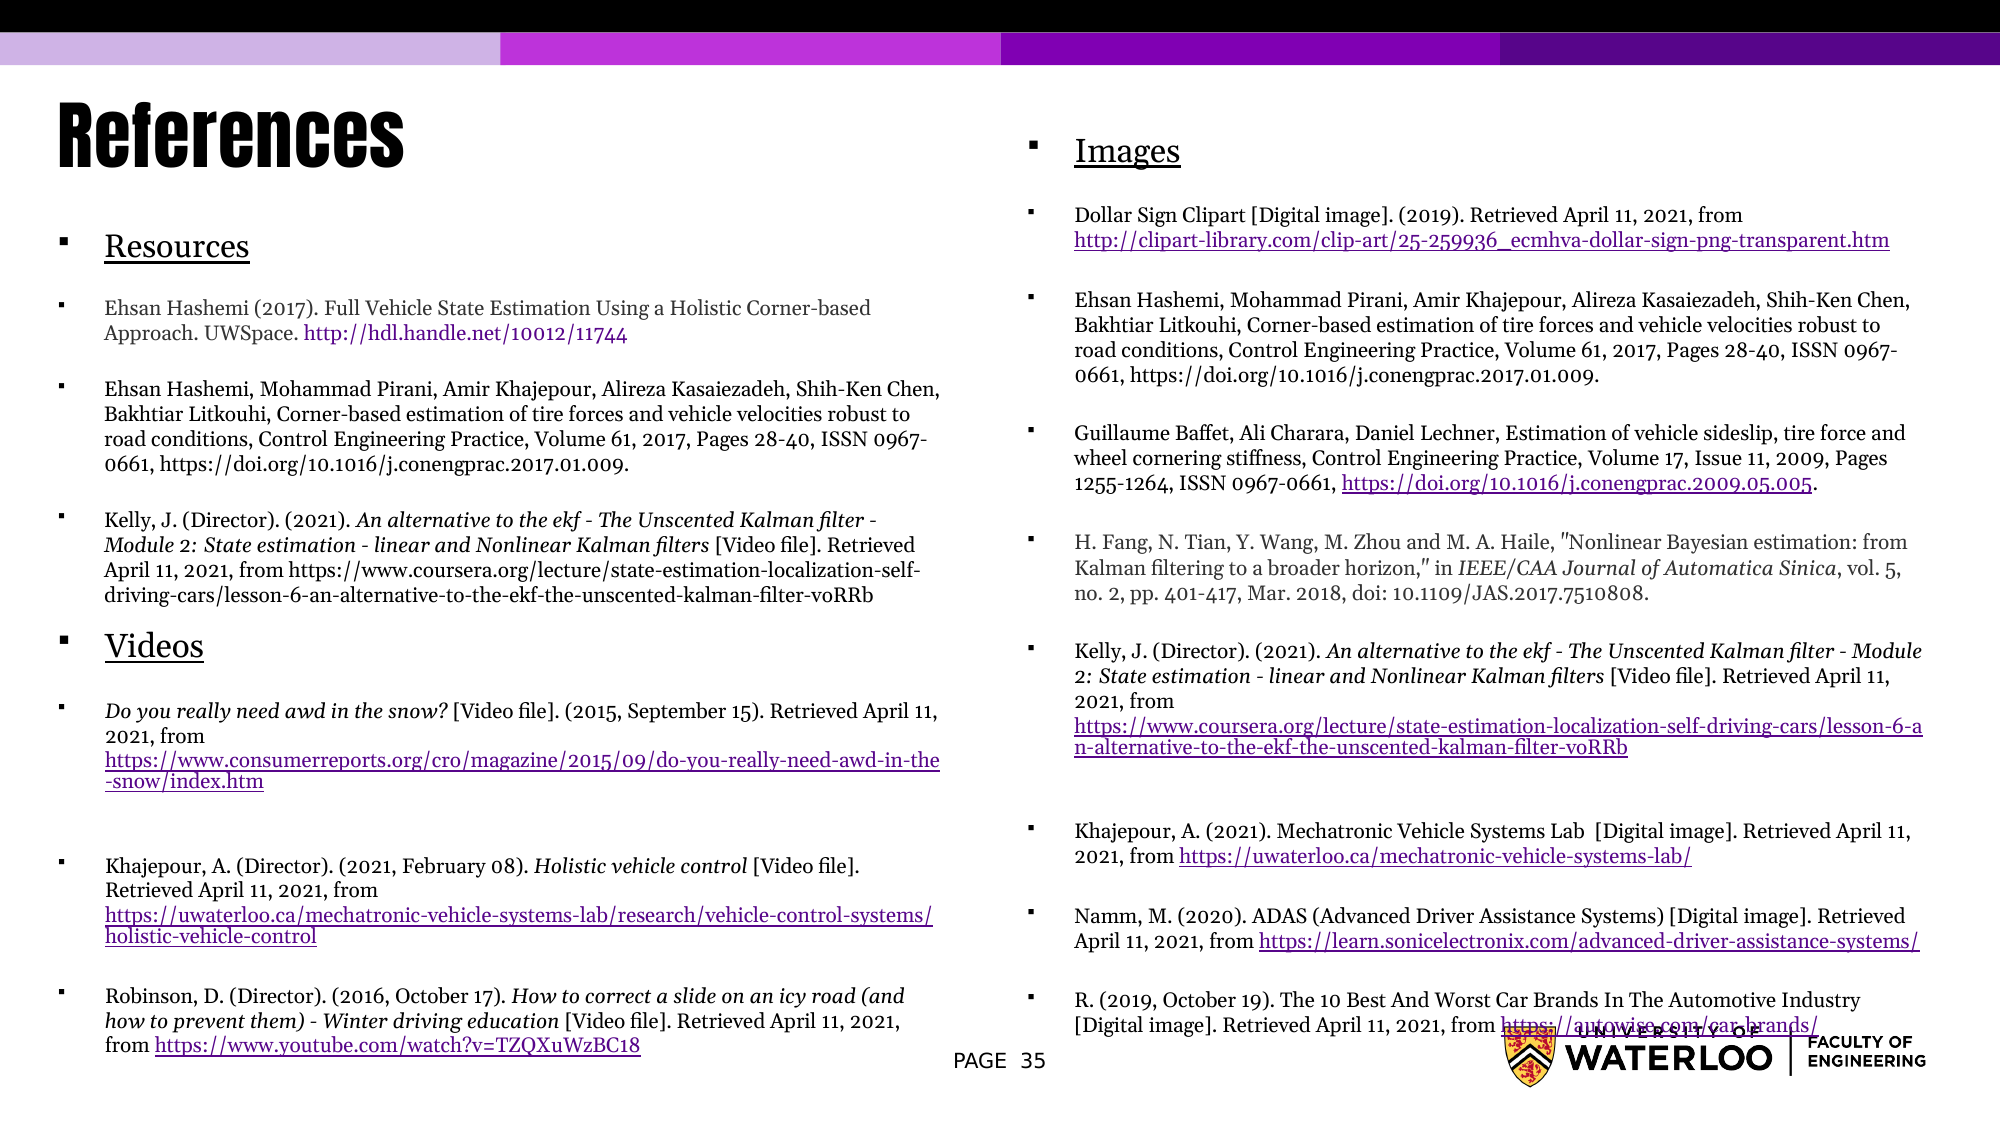

# References
Images
Dollar Sign Clipart [Digital image]. (2019). Retrieved April 11, 2021, from http://clipart-library.com/clip-art/25-259936_ecmhva-dollar-sign-png-transparent.htm
Ehsan Hashemi, Mohammad Pirani, Amir Khajepour, Alireza Kasaiezadeh, Shih-Ken Chen, Bakhtiar Litkouhi, Corner-based estimation of tire forces and vehicle velocities robust to road conditions, Control Engineering Practice, Volume 61, 2017, Pages 28-40, ISSN 0967-0661, https://doi.org/10.1016/j.conengprac.2017.01.009.
Guillaume Baffet, Ali Charara, Daniel Lechner, Estimation of vehicle sideslip, tire force and wheel cornering stiffness, Control Engineering Practice, Volume 17, Issue 11, 2009, Pages 1255-1264, ISSN 0967-0661, https://doi.org/10.1016/j.conengprac.2009.05.005.
H. Fang, N. Tian, Y. Wang, M. Zhou and M. A. Haile, "Nonlinear Bayesian estimation: from Kalman filtering to a broader horizon," in IEEE/CAA Journal of Automatica Sinica, vol. 5, no. 2, pp. 401-417, Mar. 2018, doi: 10.1109/JAS.2017.7510808.
Kelly, J. (Director). (2021). An alternative to the ekf - The Unscented Kalman filter - Module 2: State estimation - linear and Nonlinear Kalman filters [Video file]. Retrieved April 11, 2021, from https://www.coursera.org/lecture/state-estimation-localization-self-driving-cars/lesson-6-an-alternative-to-the-ekf-the-unscented-kalman-filter-voRRb
Khajepour, A. (2021). Mechatronic Vehicle Systems Lab  [Digital image]. Retrieved April 11, 2021, from https://uwaterloo.ca/mechatronic-vehicle-systems-lab/
Namm, M. (2020). ADAS (Advanced Driver Assistance Systems) [Digital image]. Retrieved April 11, 2021, from https://learn.sonicelectronix.com/advanced-driver-assistance-systems/
R. (2019, October 19). The 10 Best And Worst Car Brands In The Automotive Industry [Digital image]. Retrieved April 11, 2021, from https://autowise.com/car-brands/

Resources
Ehsan Hashemi (2017). Full Vehicle State Estimation Using a Holistic Corner-based Approach. UWSpace. http://hdl.handle.net/10012/11744
Ehsan Hashemi, Mohammad Pirani, Amir Khajepour, Alireza Kasaiezadeh, Shih-Ken Chen, Bakhtiar Litkouhi, Corner-based estimation of tire forces and vehicle velocities robust to road conditions, Control Engineering Practice, Volume 61, 2017, Pages 28-40, ISSN 0967-0661, https://doi.org/10.1016/j.conengprac.2017.01.009.
Kelly, J. (Director). (2021). An alternative to the ekf - The Unscented Kalman filter - Module 2: State estimation - linear and Nonlinear Kalman filters [Video file]. Retrieved April 11, 2021, from https://www.coursera.org/lecture/state-estimation-localization-self-driving-cars/lesson-6-an-alternative-to-the-ekf-the-unscented-kalman-filter-voRRb

Videos
Do you really need awd in the snow? [Video file]. (2015, September 15). Retrieved April 11, 2021, from https://www.consumerreports.org/cro/magazine/2015/09/do-you-really-need-awd-in-the-snow/index.htm
Khajepour, A. (Director). (2021, February 08). Holistic vehicle control [Video file]. Retrieved April 11, 2021, from https://uwaterloo.ca/mechatronic-vehicle-systems-lab/research/vehicle-control-systems/holistic-vehicle-control
Robinson, D. (Director). (2016, October 17). How to correct a slide on an icy road (and how to prevent them) - Winter driving education [Video file]. Retrieved April 11, 2021, from https://www.youtube.com/watch?v=TZQXuWzBC18

PAGE  35